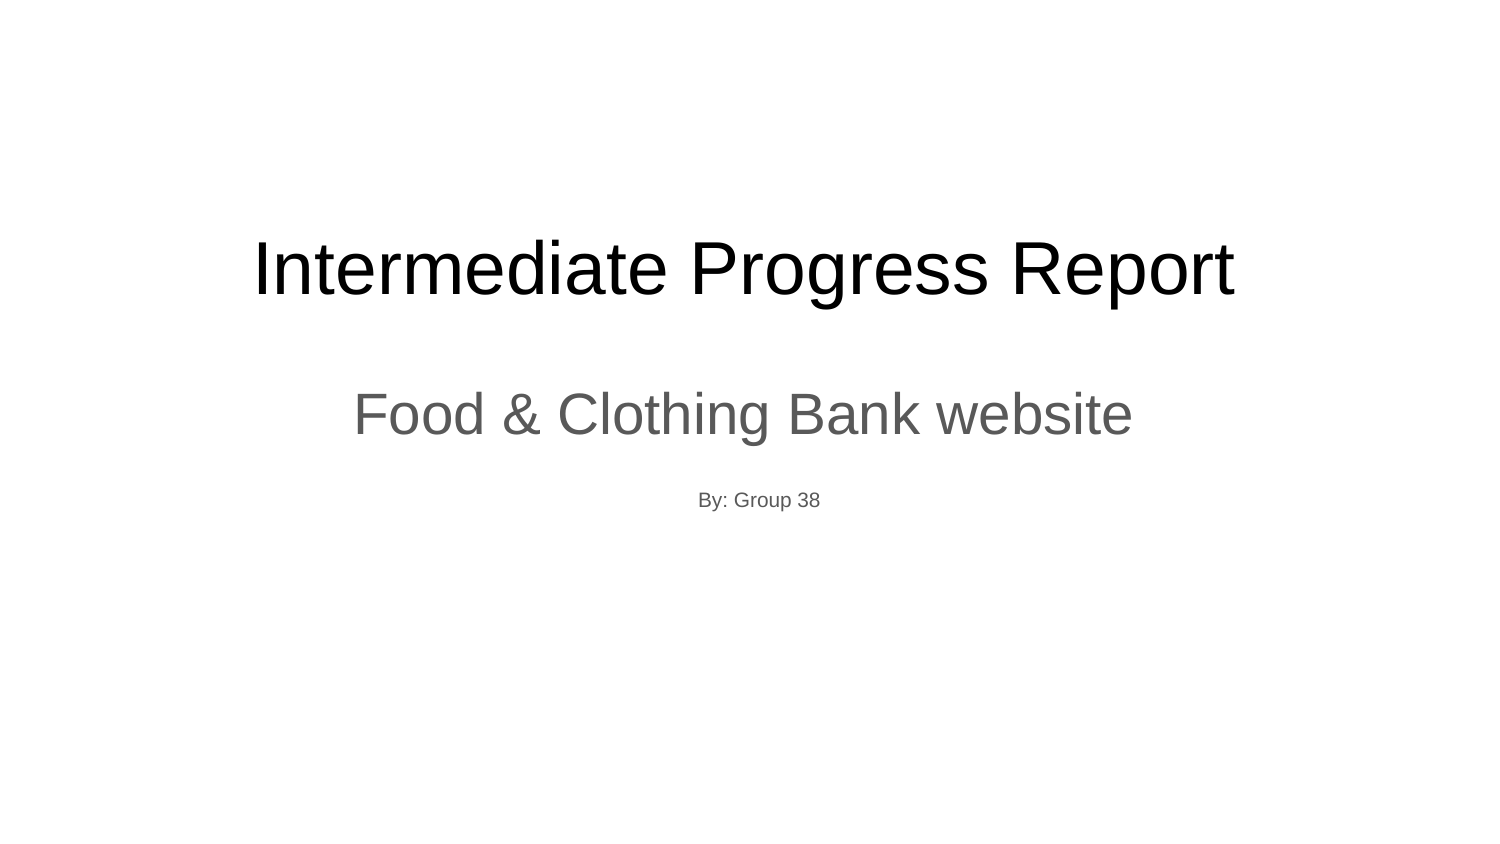

# Intermediate Progress Report
Food & Clothing Bank website
By: Group 38